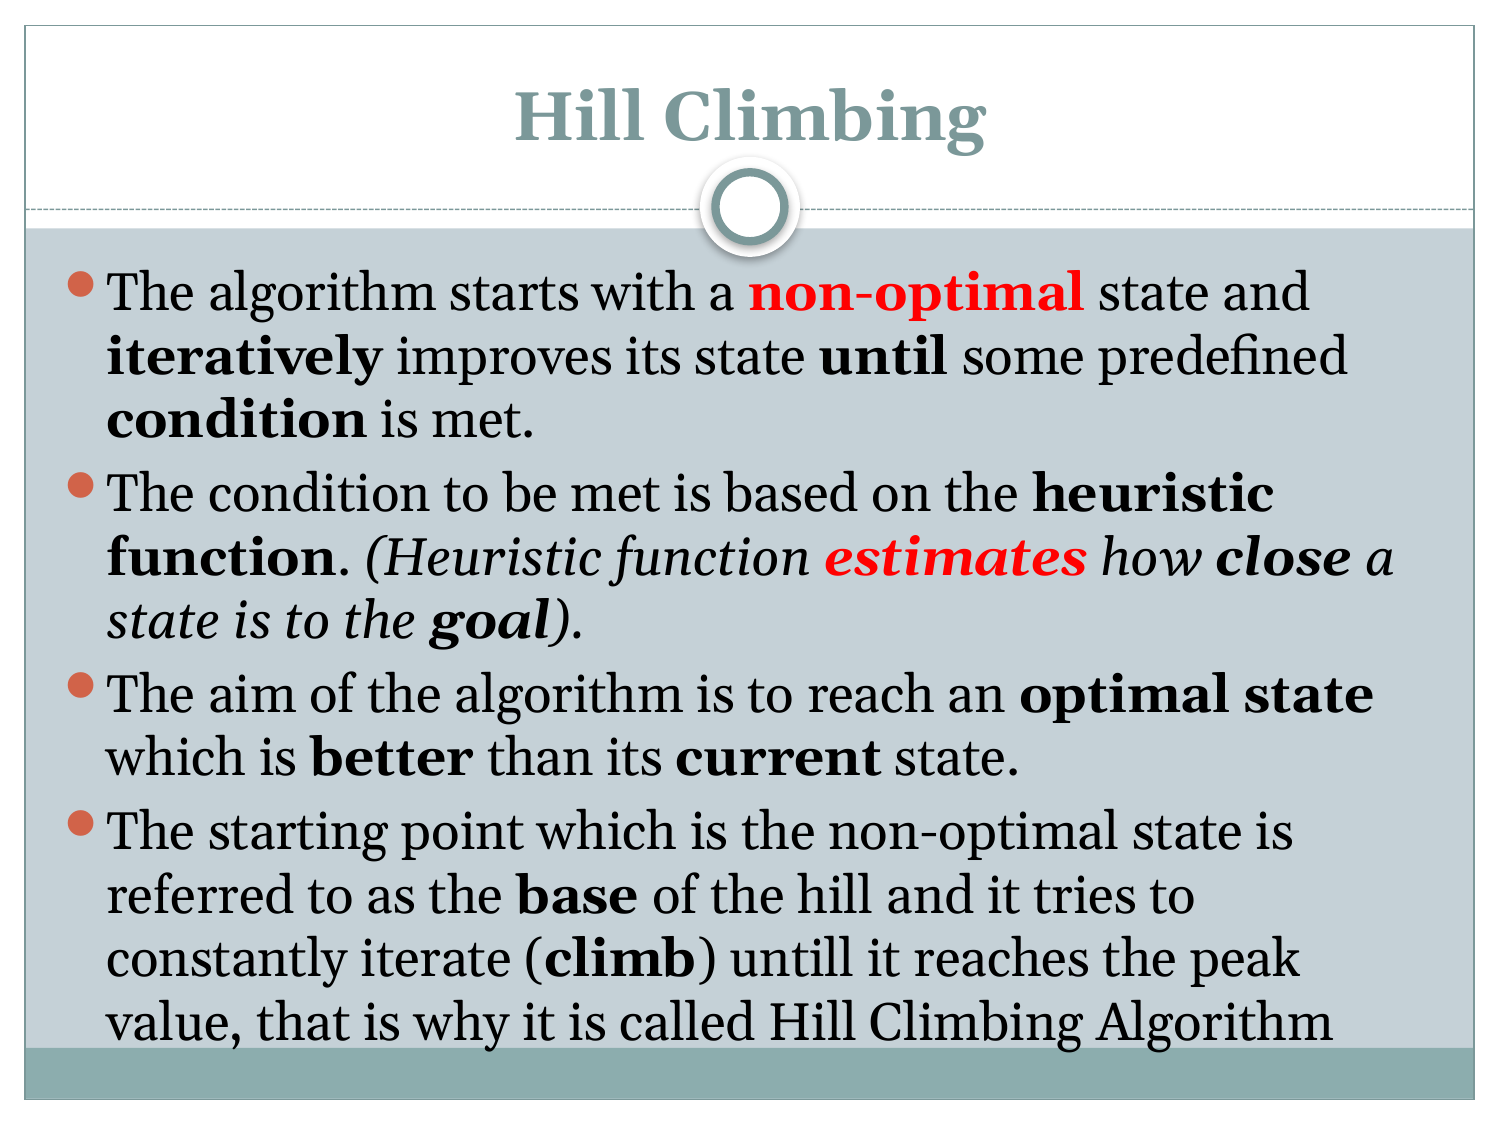

# Hill Climbing
The algorithm starts with a non-optimal state and iteratively improves its state until some predefined condition is met.
The condition to be met is based on the heuristic function. (Heuristic function estimates how close a state is to the goal).
The aim of the algorithm is to reach an optimal state which is better than its current state.
The starting point which is the non-optimal state is referred to as the base of the hill and it tries to constantly iterate (climb) untill it reaches the peak value, that is why it is called Hill Climbing Algorithm